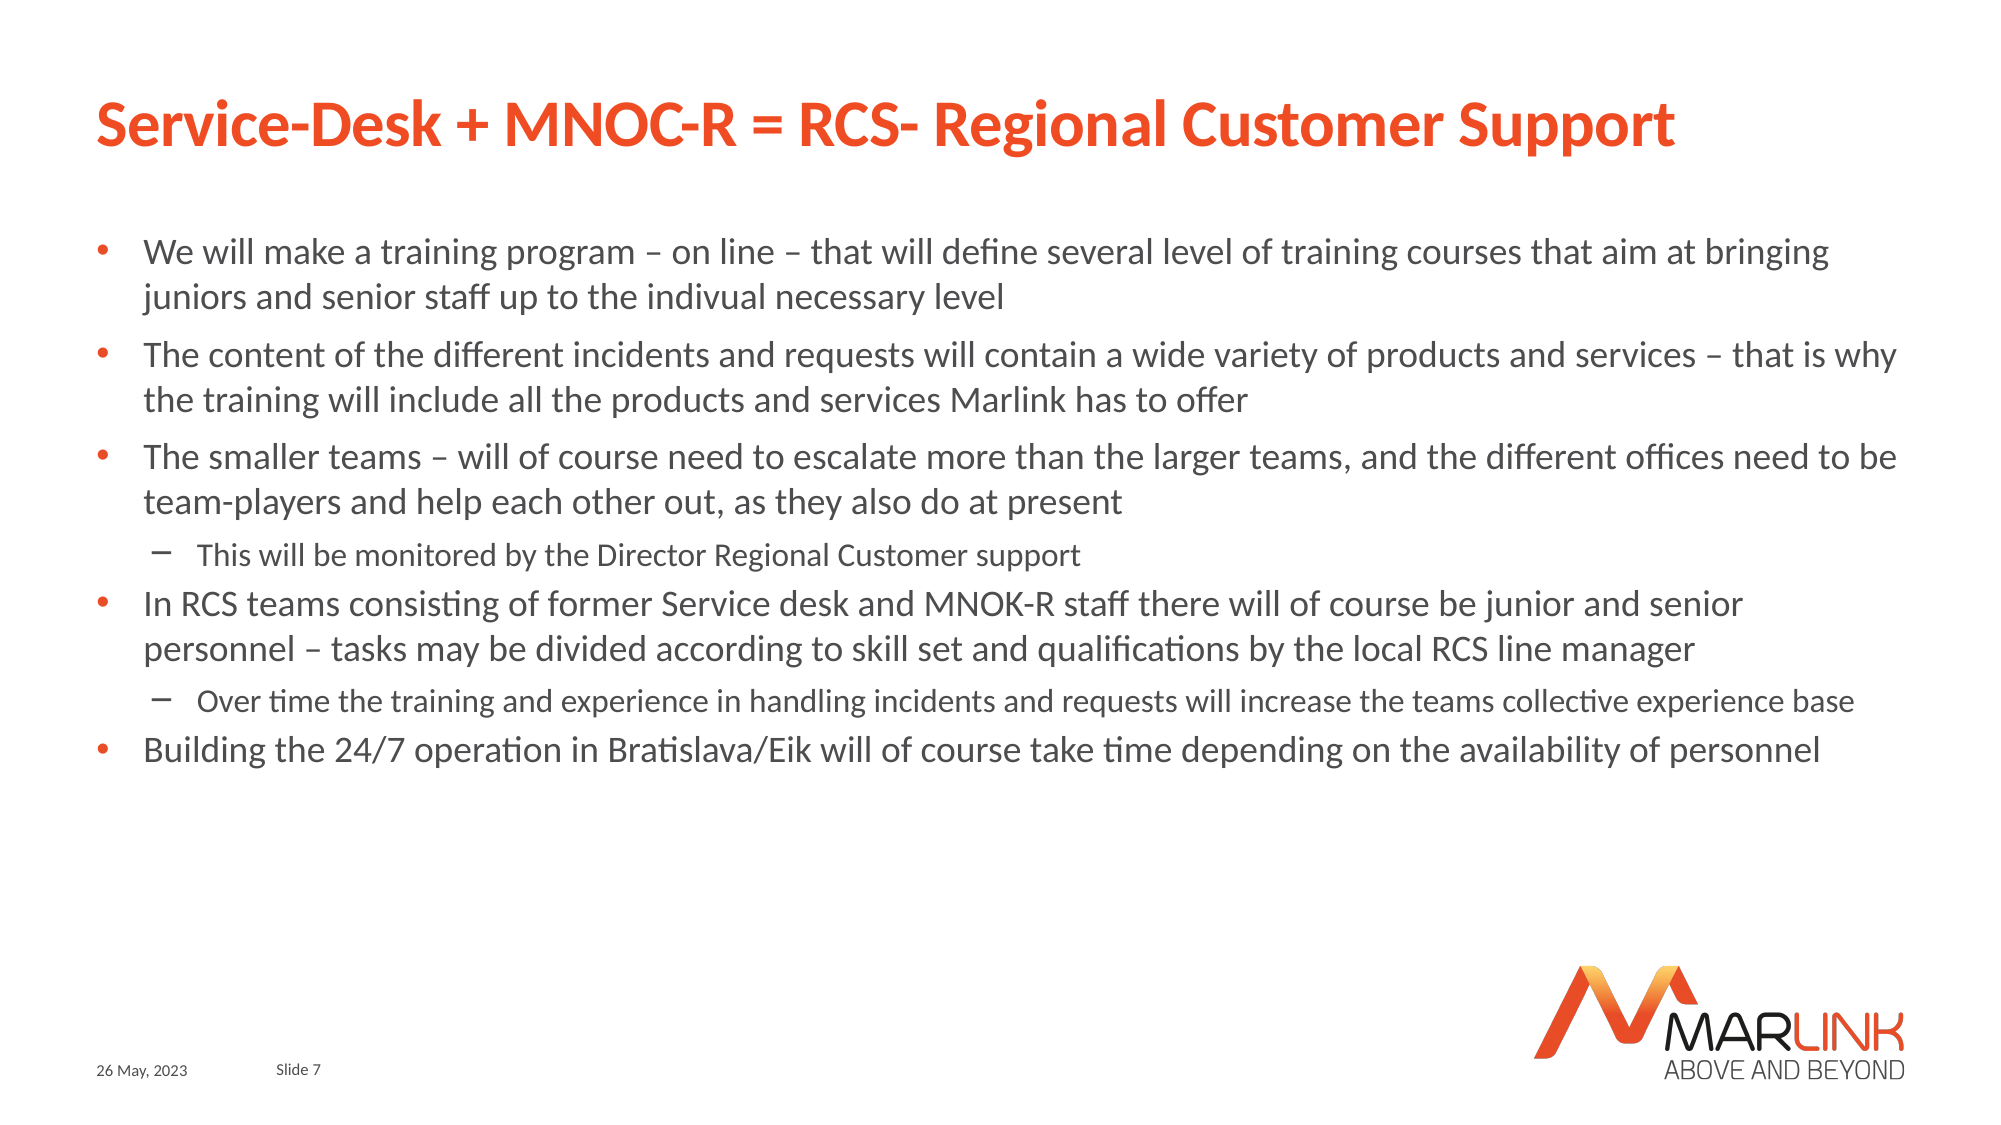

# Service-Desk + MNOC-R = RCS- Regional Customer Support
We will make a training program – on line – that will define several level of training courses that aim at bringing juniors and senior staff up to the indivual necessary level
The content of the different incidents and requests will contain a wide variety of products and services – that is why the training will include all the products and services Marlink has to offer
The smaller teams – will of course need to escalate more than the larger teams, and the different offices need to be team-players and help each other out, as they also do at present
This will be monitored by the Director Regional Customer support
In RCS teams consisting of former Service desk and MNOK-R staff there will of course be junior and senior personnel – tasks may be divided according to skill set and qualifications by the local RCS line manager
Over time the training and experience in handling incidents and requests will increase the teams collective experience base
Building the 24/7 operation in Bratislava/Eik will of course take time depending on the availability of personnel

26 May, 2023
Slide 7